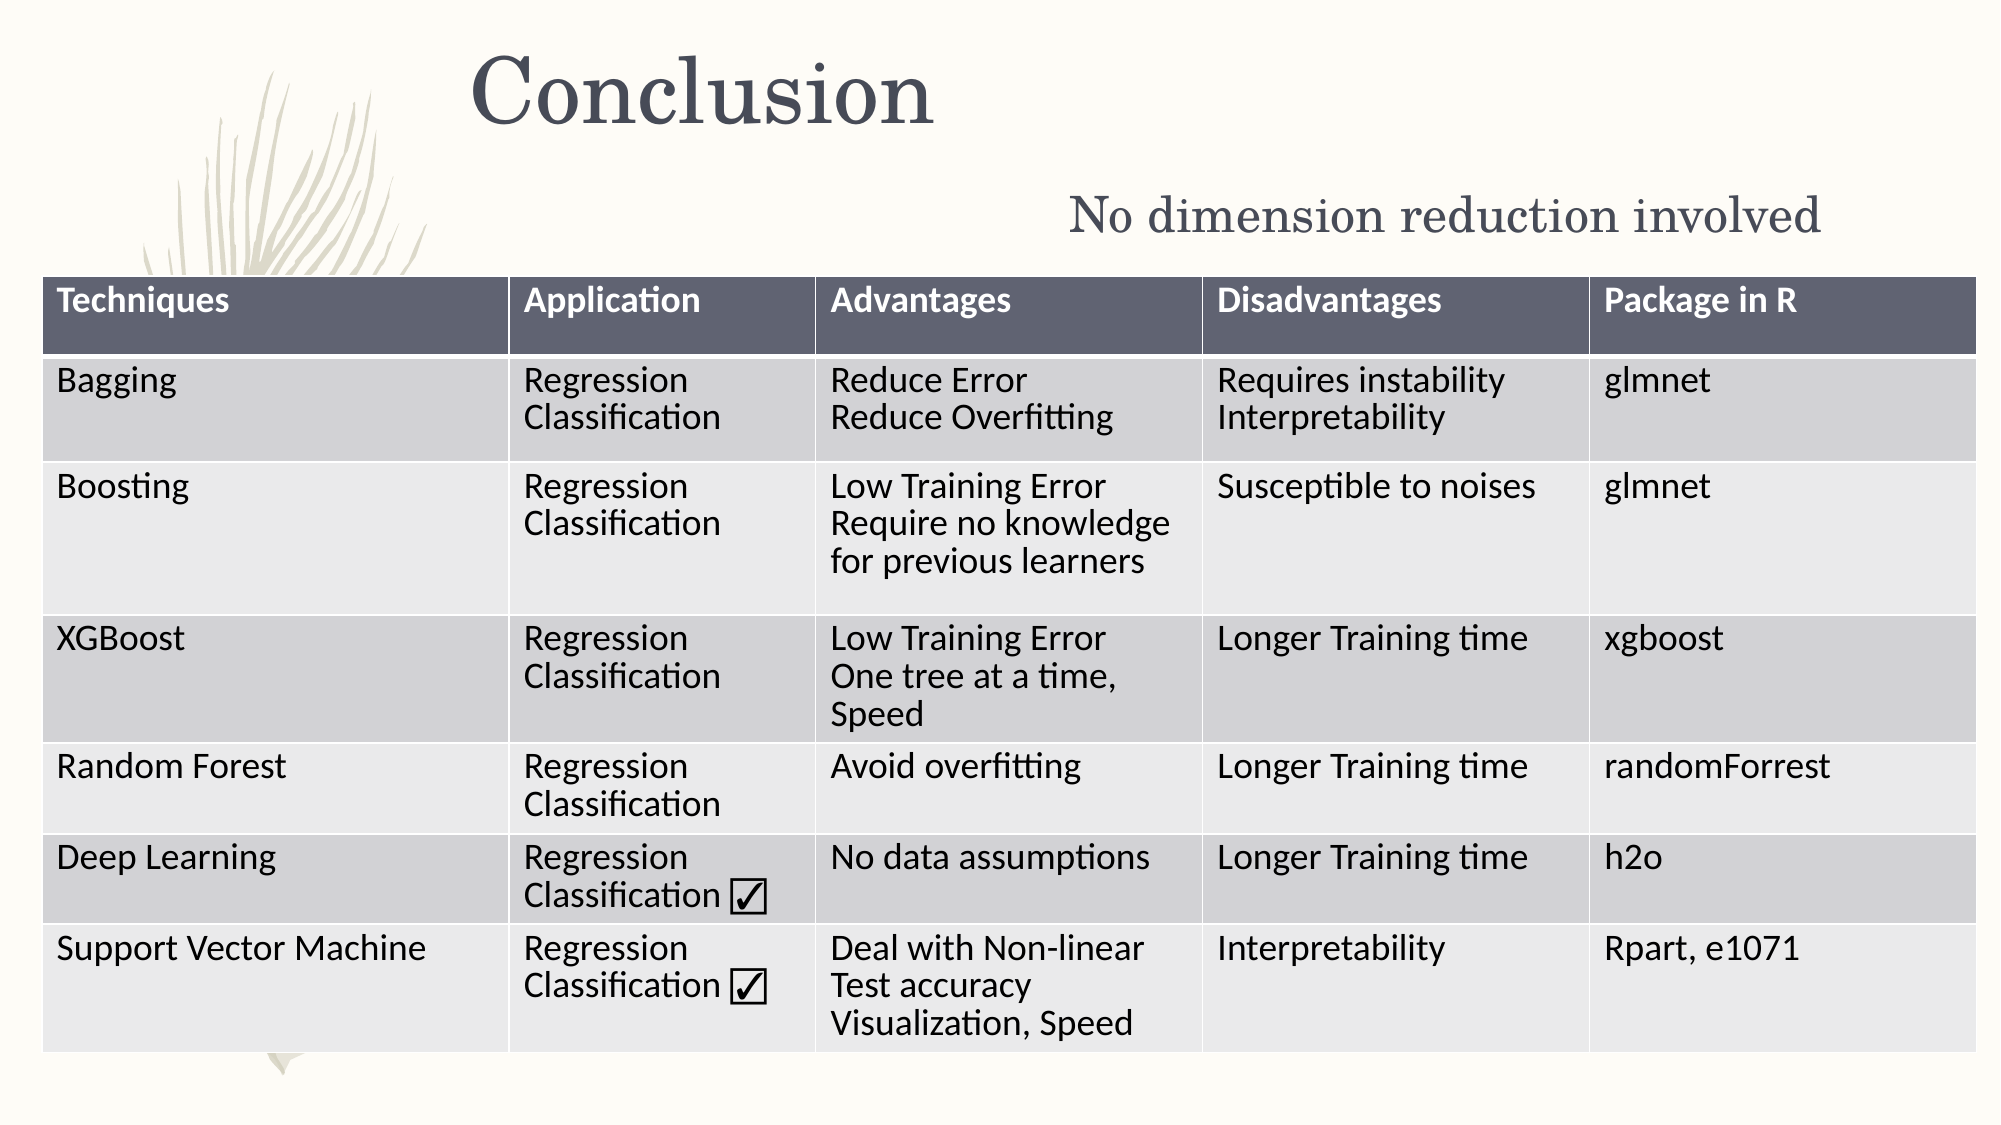

# Conclusion No dimension reduction involved
| Techniques | Application | Advantages | Disadvantages | Package in R |
| --- | --- | --- | --- | --- |
| Bagging | Regression Classification | Reduce Error Reduce Overfitting | Requires instability Interpretability | glmnet |
| Boosting | Regression Classification | Low Training Error Require no knowledge for previous learners | Susceptible to noises | glmnet |
| XGBoost | Regression Classification | Low Training Error One tree at a time, Speed | Longer Training time | xgboost |
| Random Forest | Regression Classification | Avoid overfitting | Longer Training time | randomForrest |
| Deep Learning | Regression Classification ☑️ | No data assumptions | Longer Training time | h2o |
| Support Vector Machine | Regression Classification ☑️ | Deal with Non-linear Test accuracy Visualization, Speed | Interpretability | Rpart, e1071 |